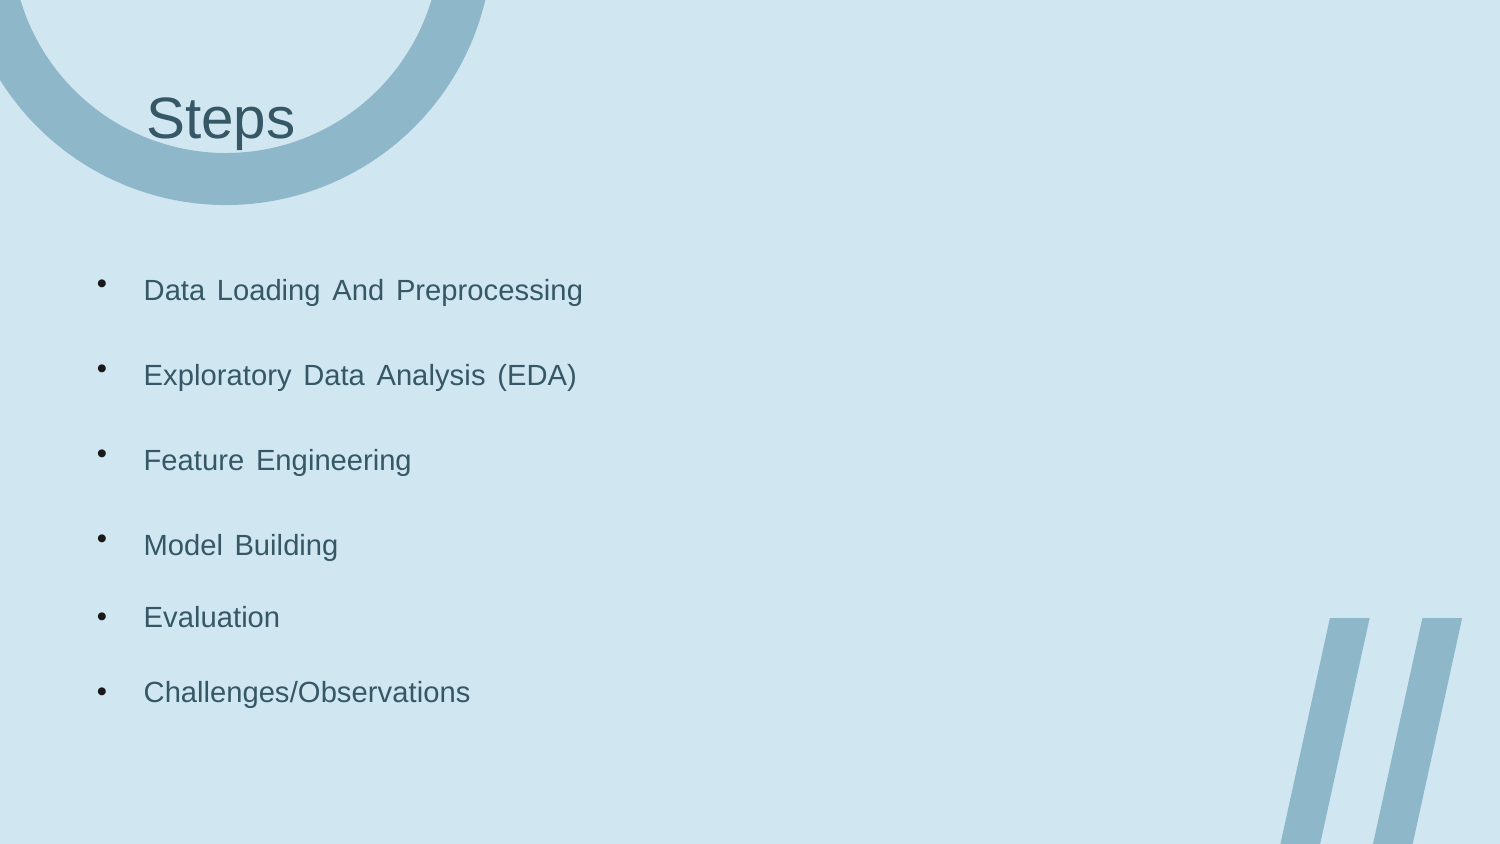

# Steps
Data Loading And Preprocessing

Exploratory Data Analysis (EDA)

Feature Engineering

Model Building

Evaluation

Challenges/Observations